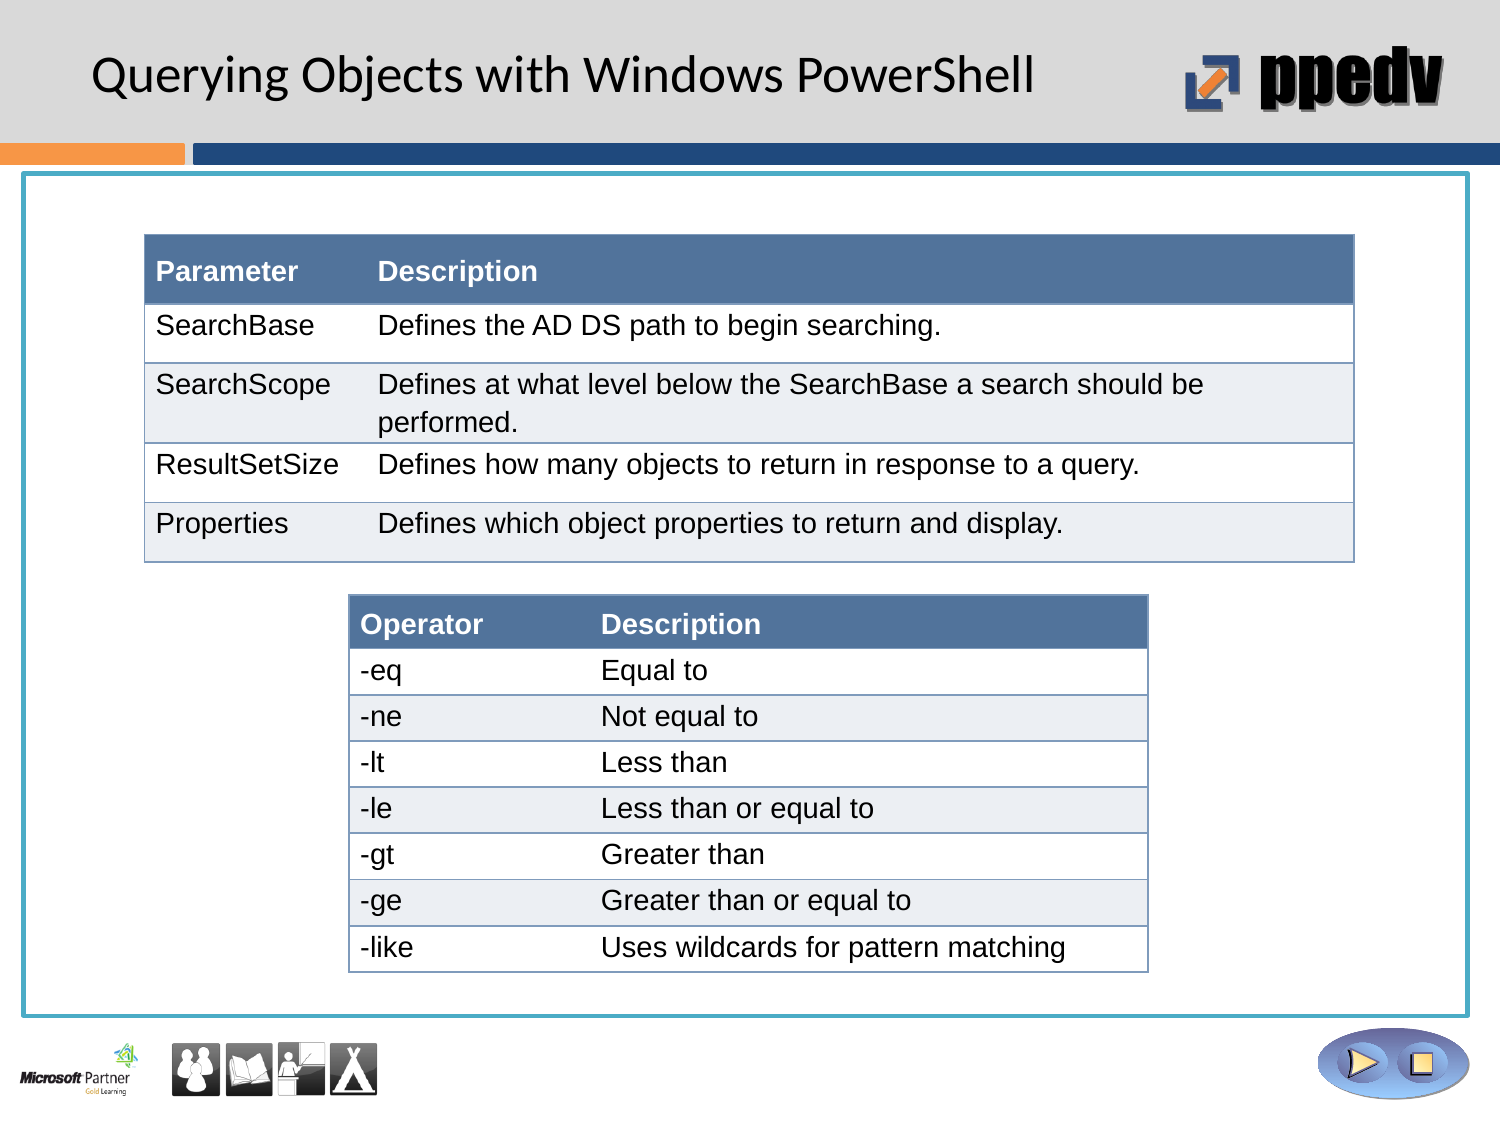

# Querying Objects with Windows PowerShell

Show all the properties for a user account:

Show all the user accounts in the Marketing organizational unit and all its subcontainers:

Show all of the user accounts with a last logon date older than a specific date:

Show all of the user accounts in the Marketing department that have a last logon date older than a specific date:

| Parameter | Description |
| --- | --- |
| SearchBase | Defines the AD DS path to begin searching. |
| SearchScope | Defines at what level below the SearchBase a search should be performed. |
| ResultSetSize | Defines how many objects to return in response to a query. |
| Properties | Defines which object properties to return and display. |
Get-ADUser Administrator –Properties *
Get-ADUser –SearchBase “ou=Marketing,dc=adatum,dc=com” –SearchScope subtree
| Operator | Description |
| --- | --- |
| -eq | Equal to |
| -ne | Not equal to |
| -lt | Less than |
| -le | Less than or equal to |
| -gt | Greater than |
| -ge | Greater than or equal to |
| -like | Uses wildcards for pattern matching |
Get-ADUser –Filter ‘lastlogondate –lt “January 1, 2012”’
Get-ADUser –Filter ‘lastlogondate –lt “January 1, 2012” –and department –eq “Marketing”’